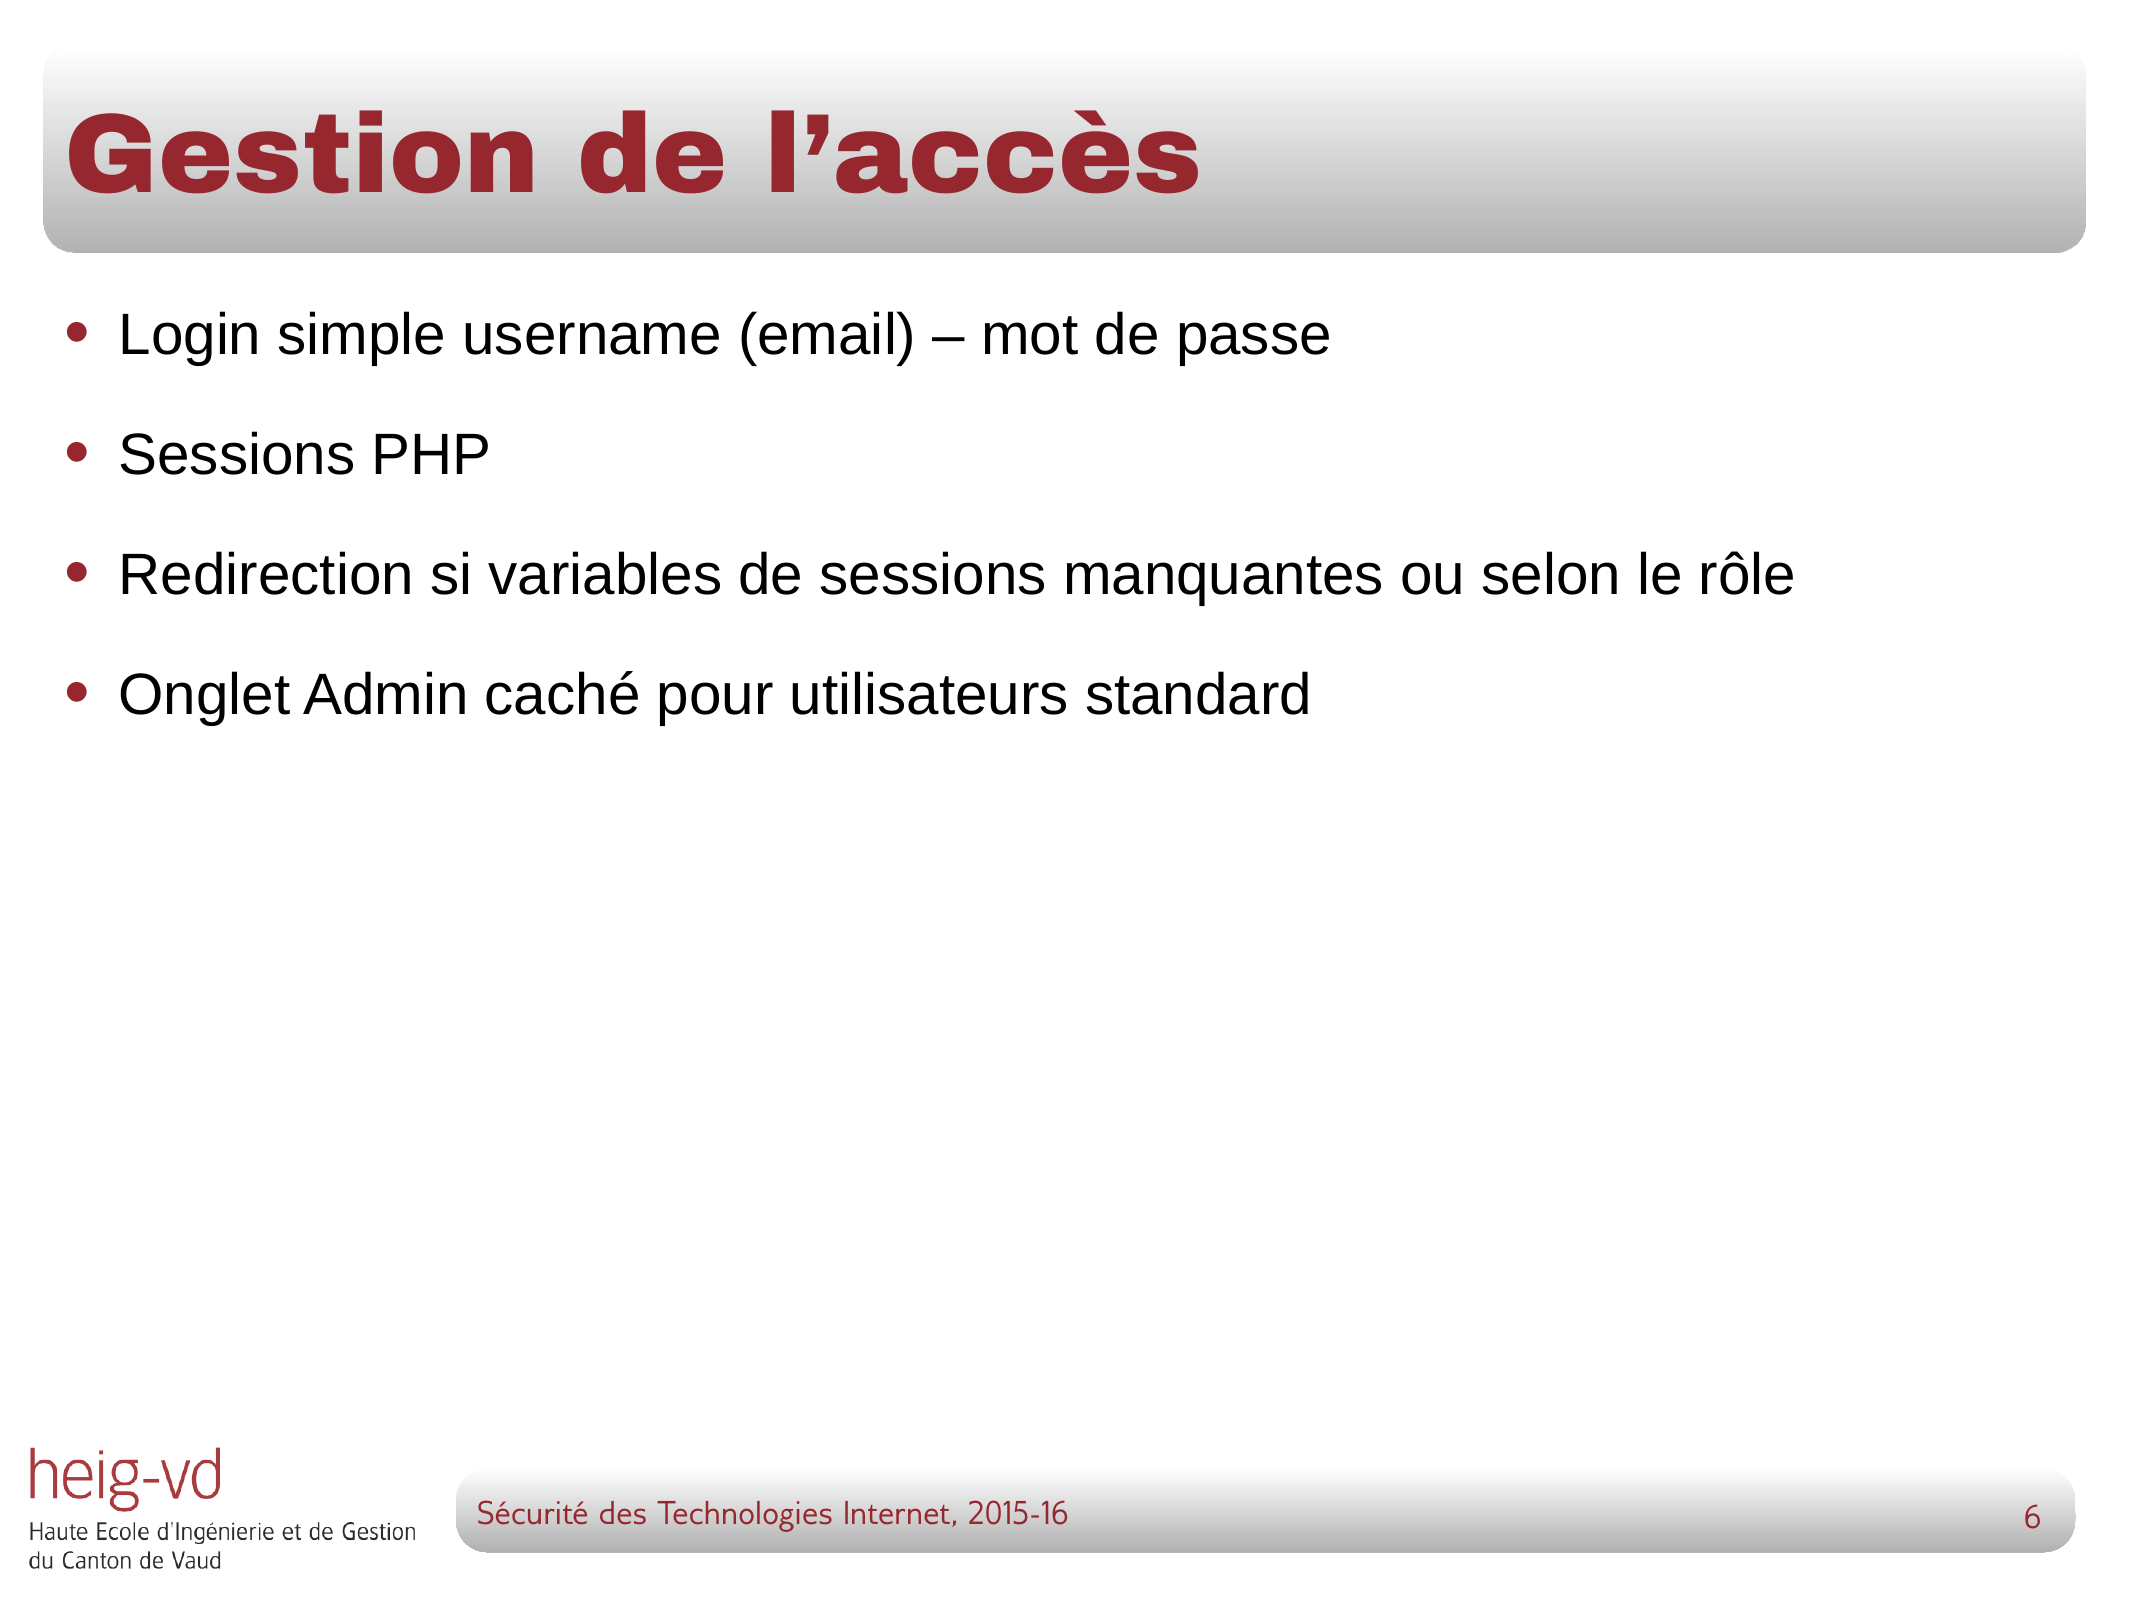

# Gestion de l’accès
Login simple username (email) – mot de passe
Sessions PHP
Redirection si variables de sessions manquantes ou selon le rôle
Onglet Admin caché pour utilisateurs standard
6